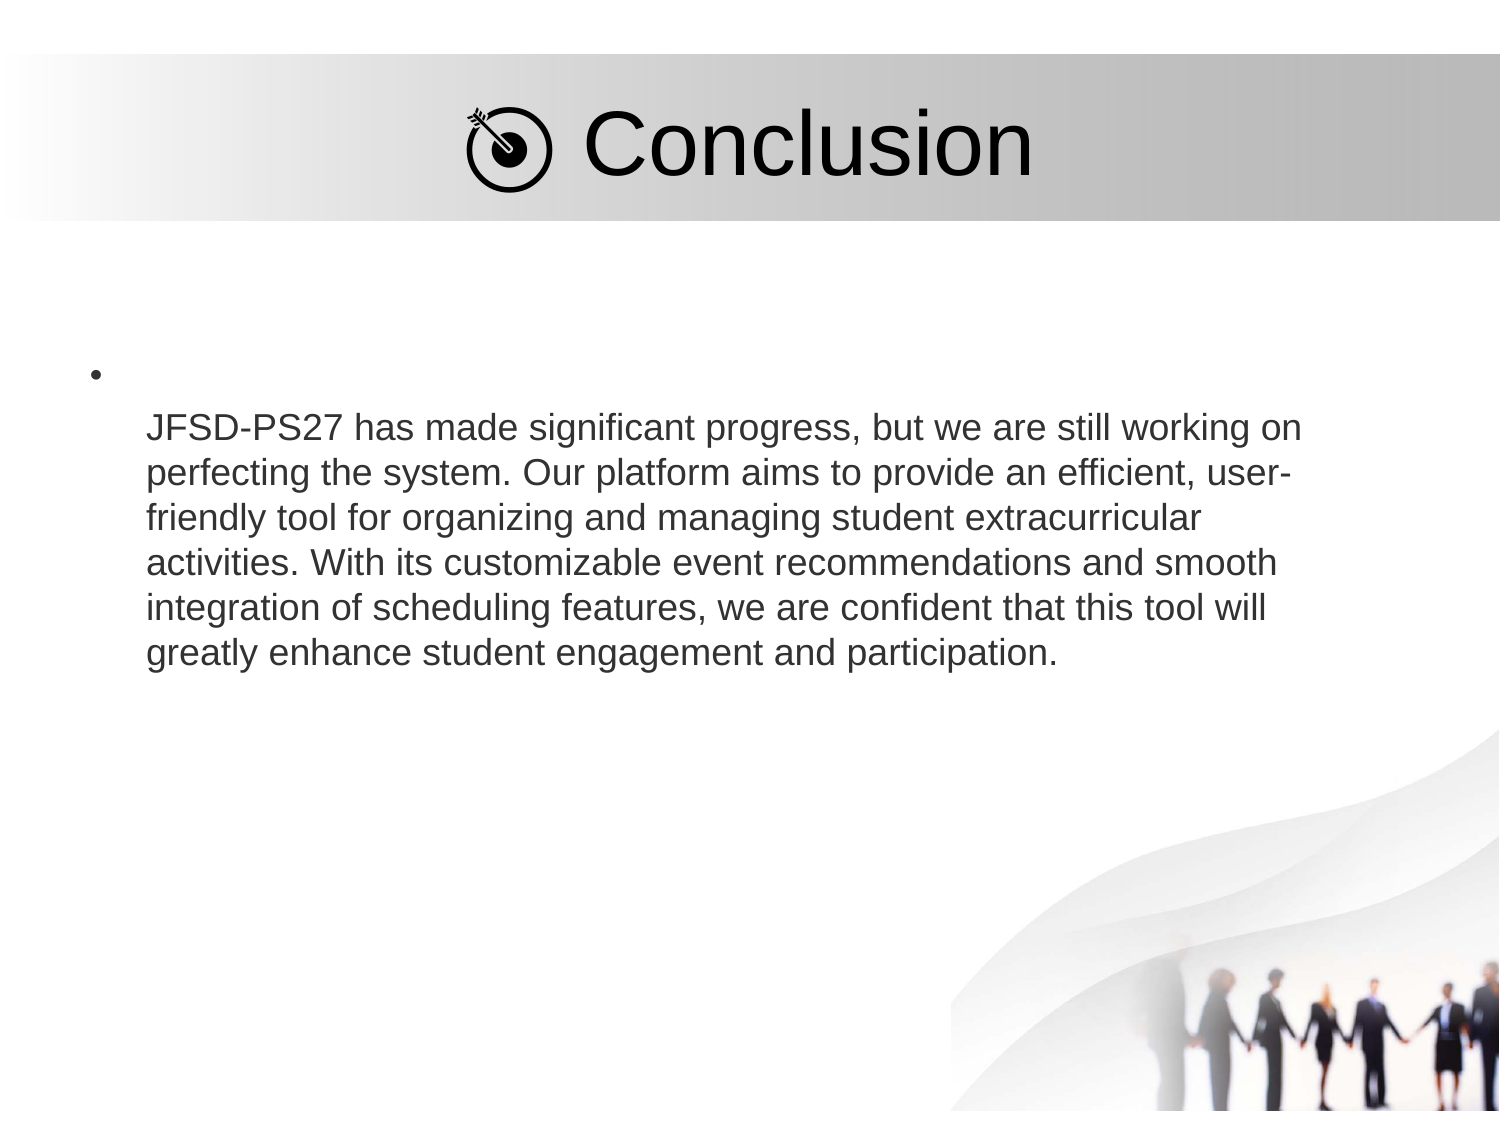

# 🎯 Conclusion

JFSD-PS27 has made significant progress, but we are still working on perfecting the system. Our platform aims to provide an efficient, user-friendly tool for organizing and managing student extracurricular activities. With its customizable event recommendations and smooth integration of scheduling features, we are confident that this tool will greatly enhance student engagement and participation.